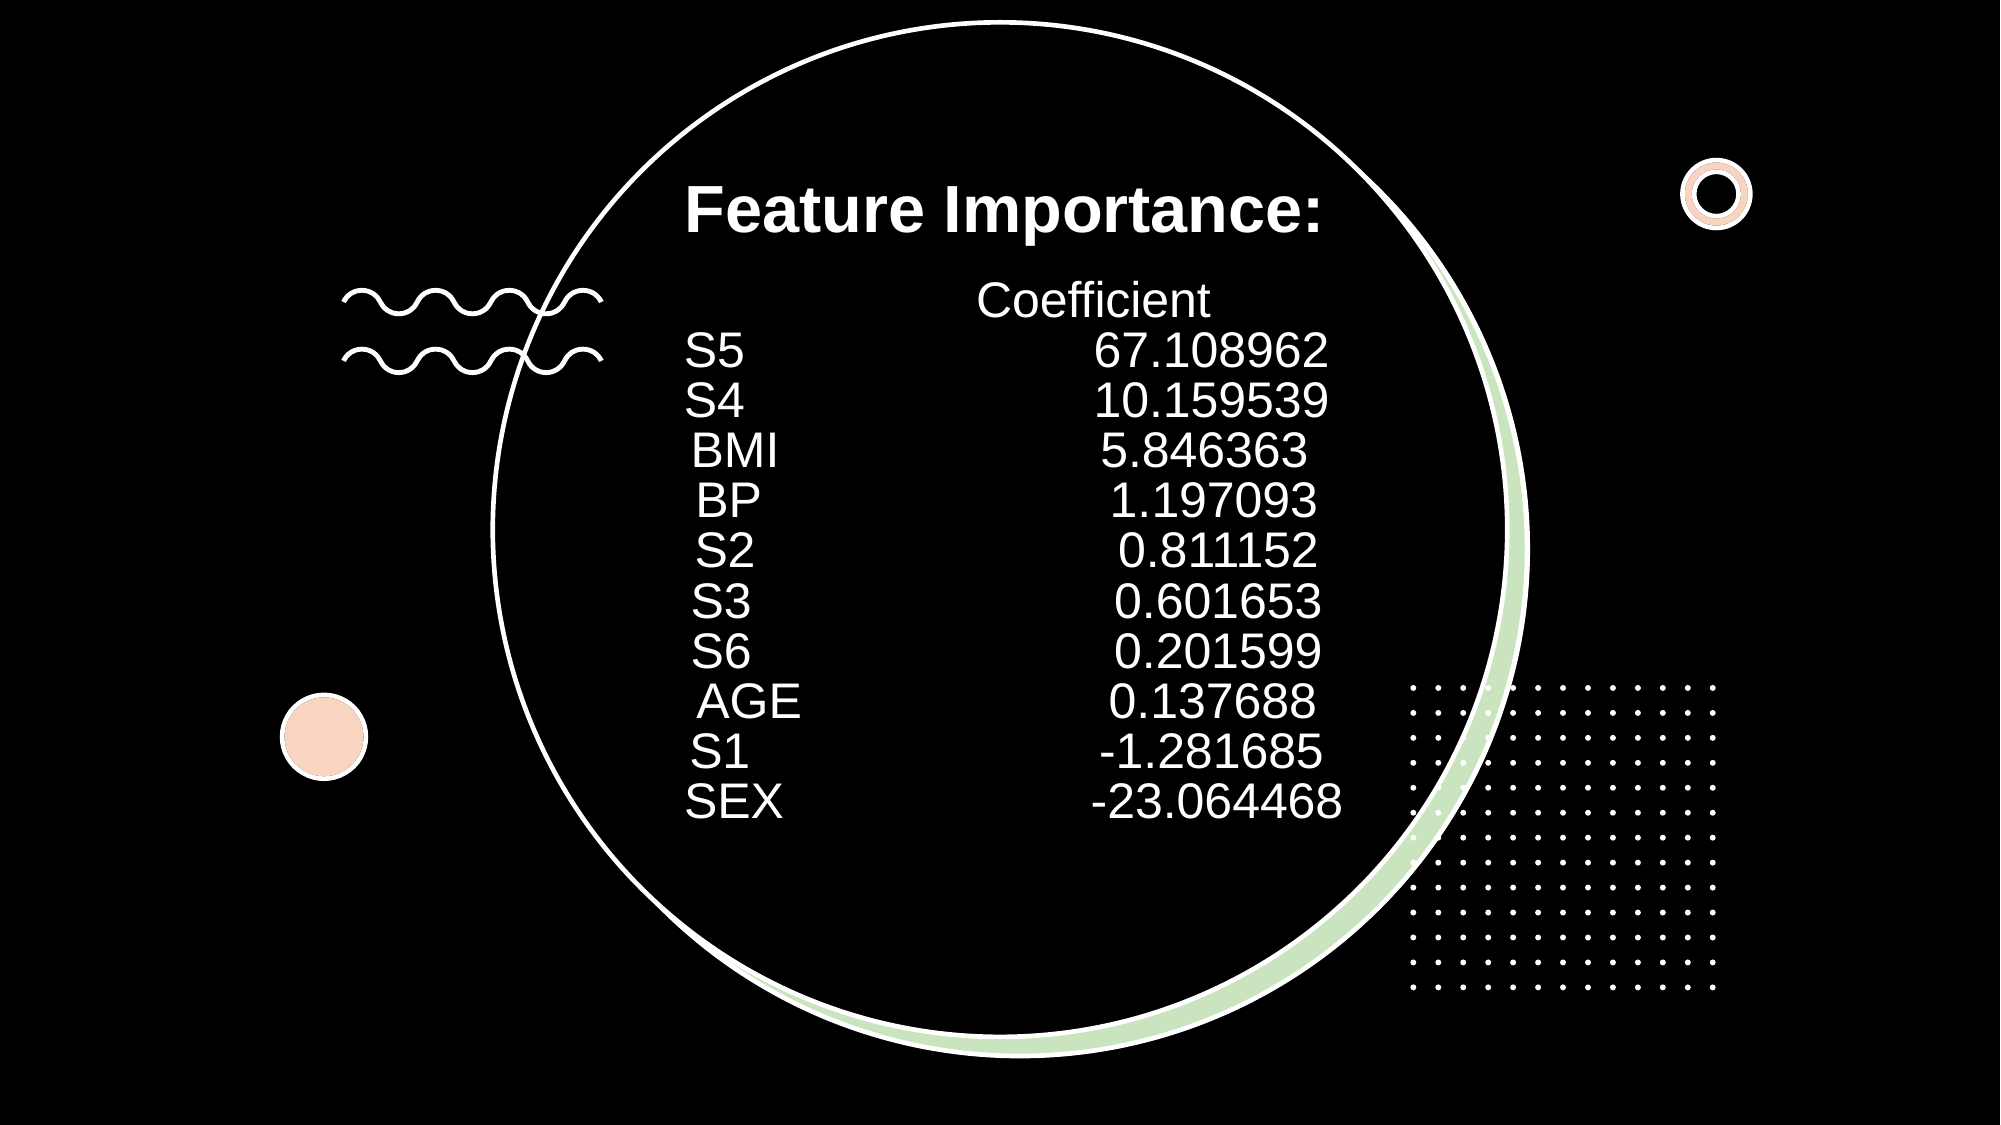

# Feature Importance: Coefficient S5                         67.108962 S4                         10.159539 BMI                       5.846363   BP                         1.197093 S2                          0.811152 S3                          0.601653 S6                          0.201599 AGE                      0.137688 S1                         -1.281685 SEX                      -23.064468